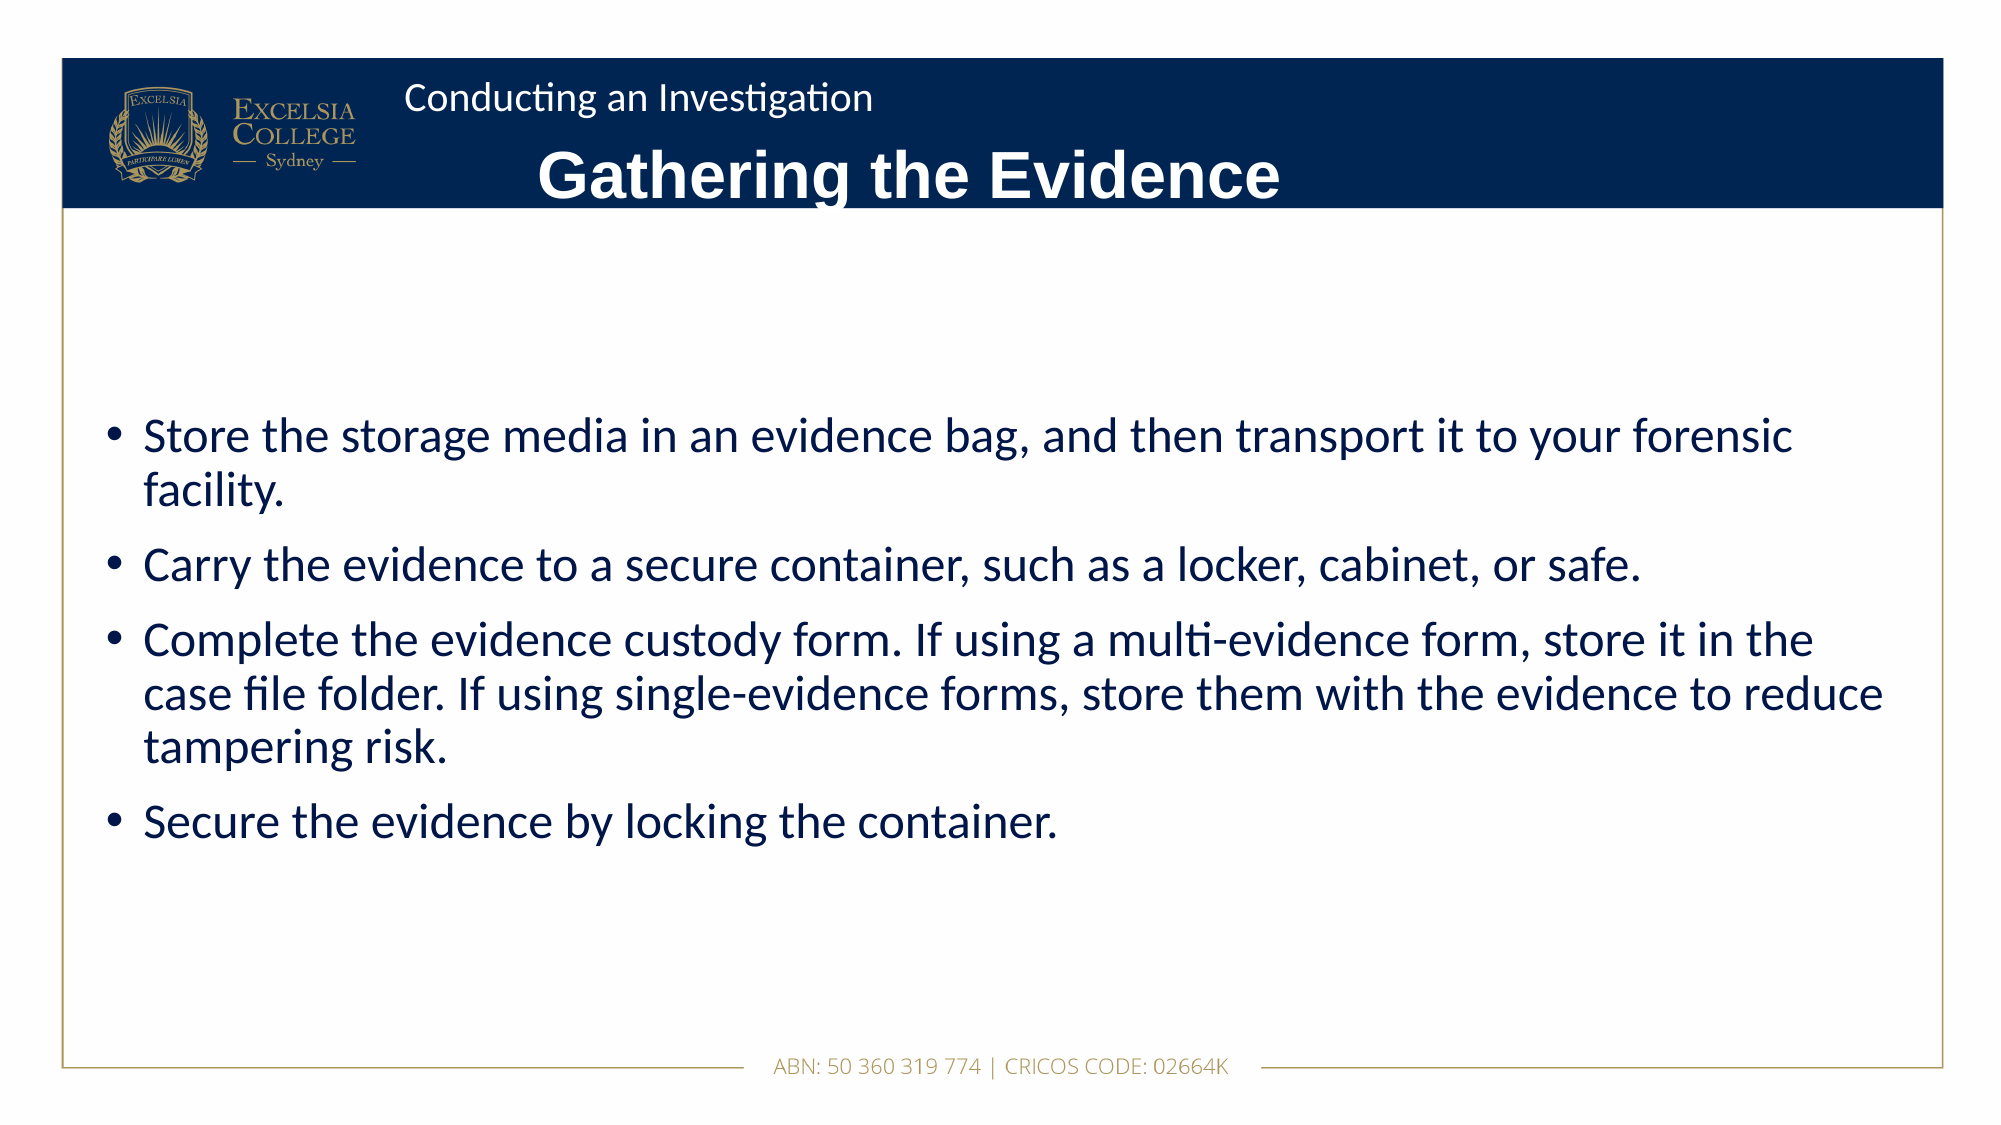

# Conducting an Investigation
Gathering the Evidence
Store the storage media in an evidence bag, and then transport it to your forensic facility.
Carry the evidence to a secure container, such as a locker, cabinet, or safe.
Complete the evidence custody form. If using a multi-evidence form, store it in the case file folder. If using single-evidence forms, store them with the evidence to reduce tampering risk.
Secure the evidence by locking the container.